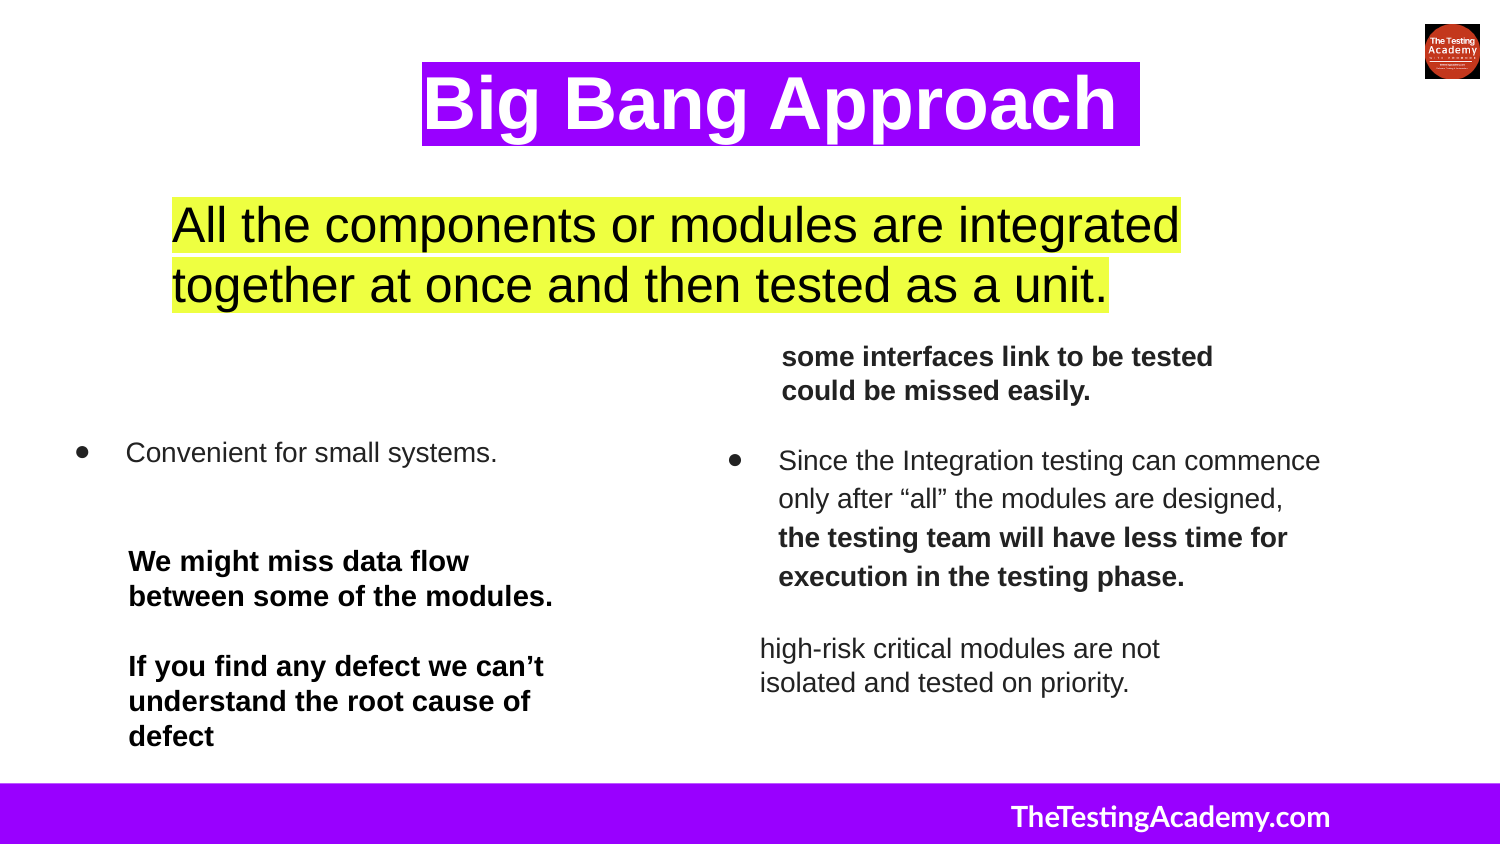

# Big Bang Approach
All the components or modules are integrated together at once and then tested as a unit.
some interfaces link to be tested could be missed easily.
Convenient for small systems.
Since the Integration testing can commence only after “all” the modules are designed, the testing team will have less time for execution in the testing phase.
We might miss data flow between some of the modules.

If you find any defect we can’t understand the root cause of defect
high-risk critical modules are not isolated and tested on priority.